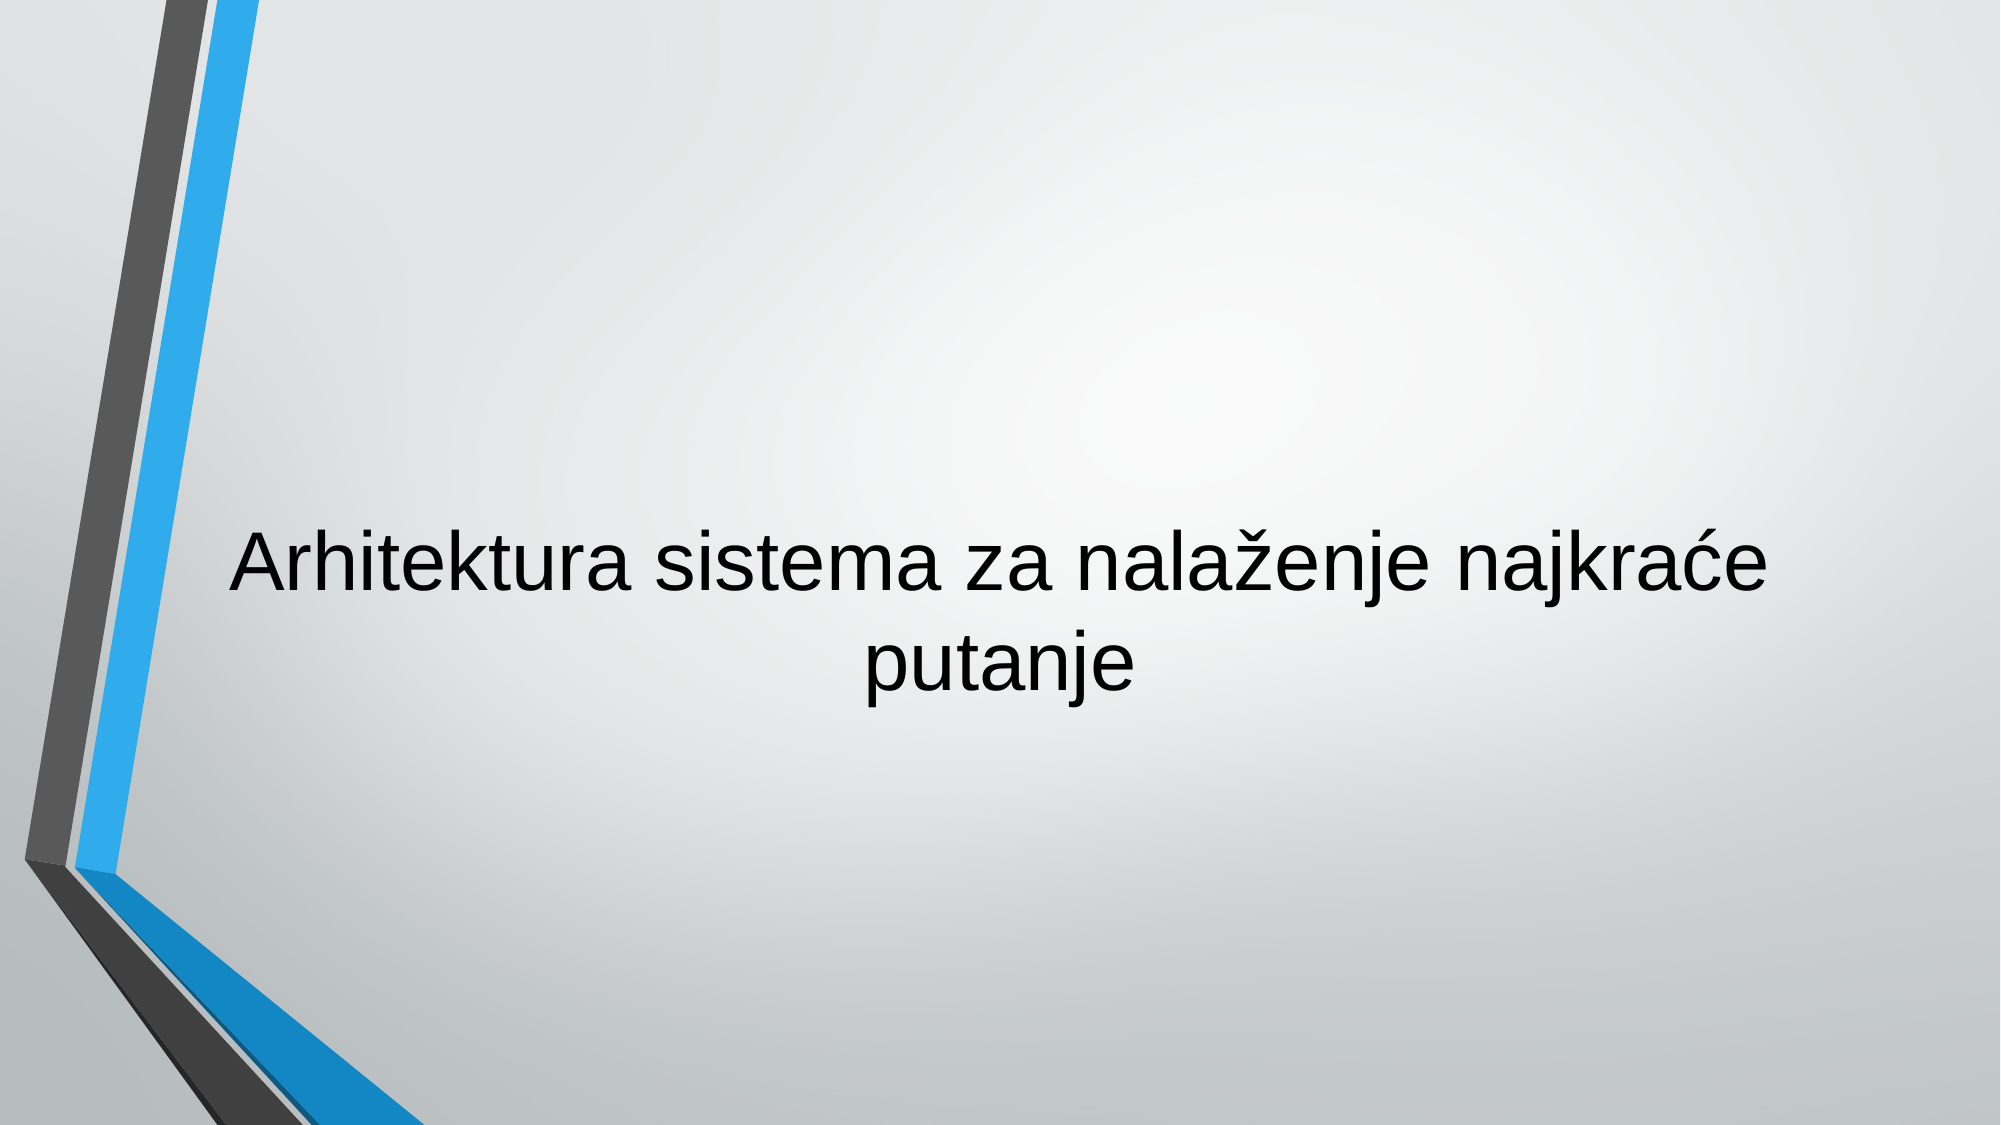

# Arhitektura sistema za nalaženje najkraće putanje